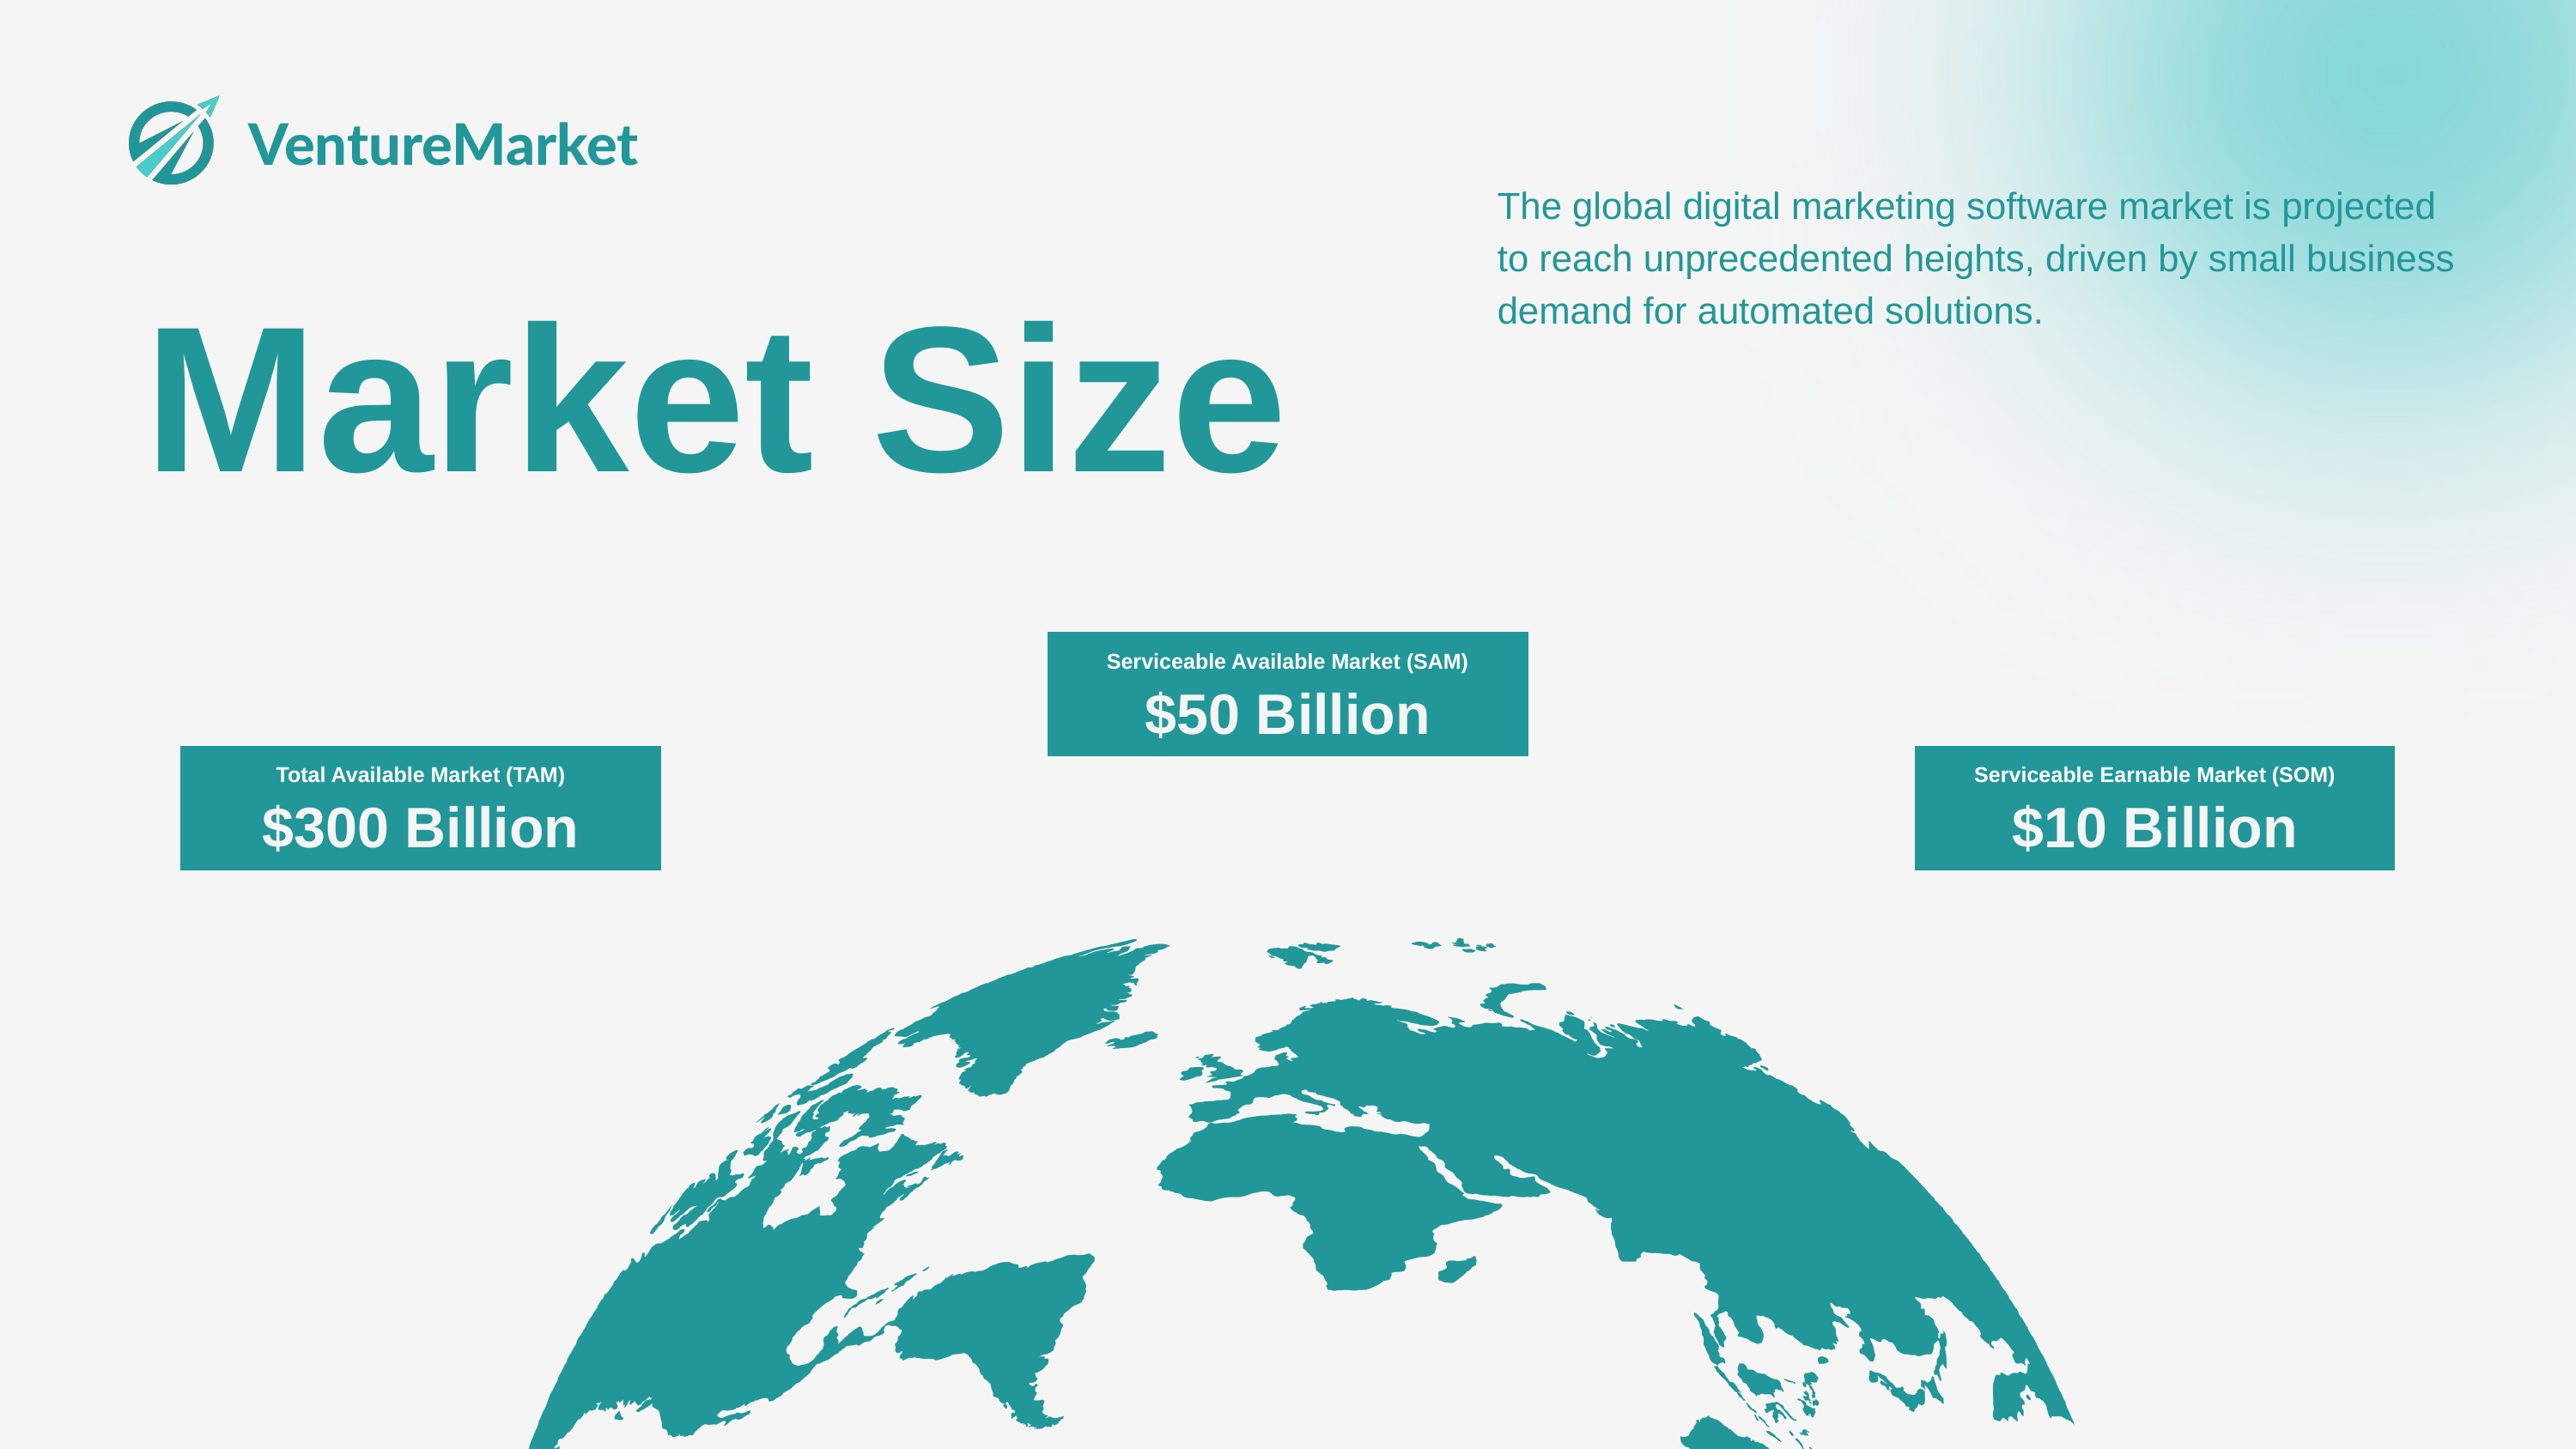

VentureMarket
The global digital marketing software market is projected to reach unprecedented heights, driven by small business demand for automated solutions.
Market Size

Serviceable Available Market (SAM)
$50 Billion

Total Available Market (TAM)
Serviceable Earnable Market (SOM)
$300 Billion
$10 Billion